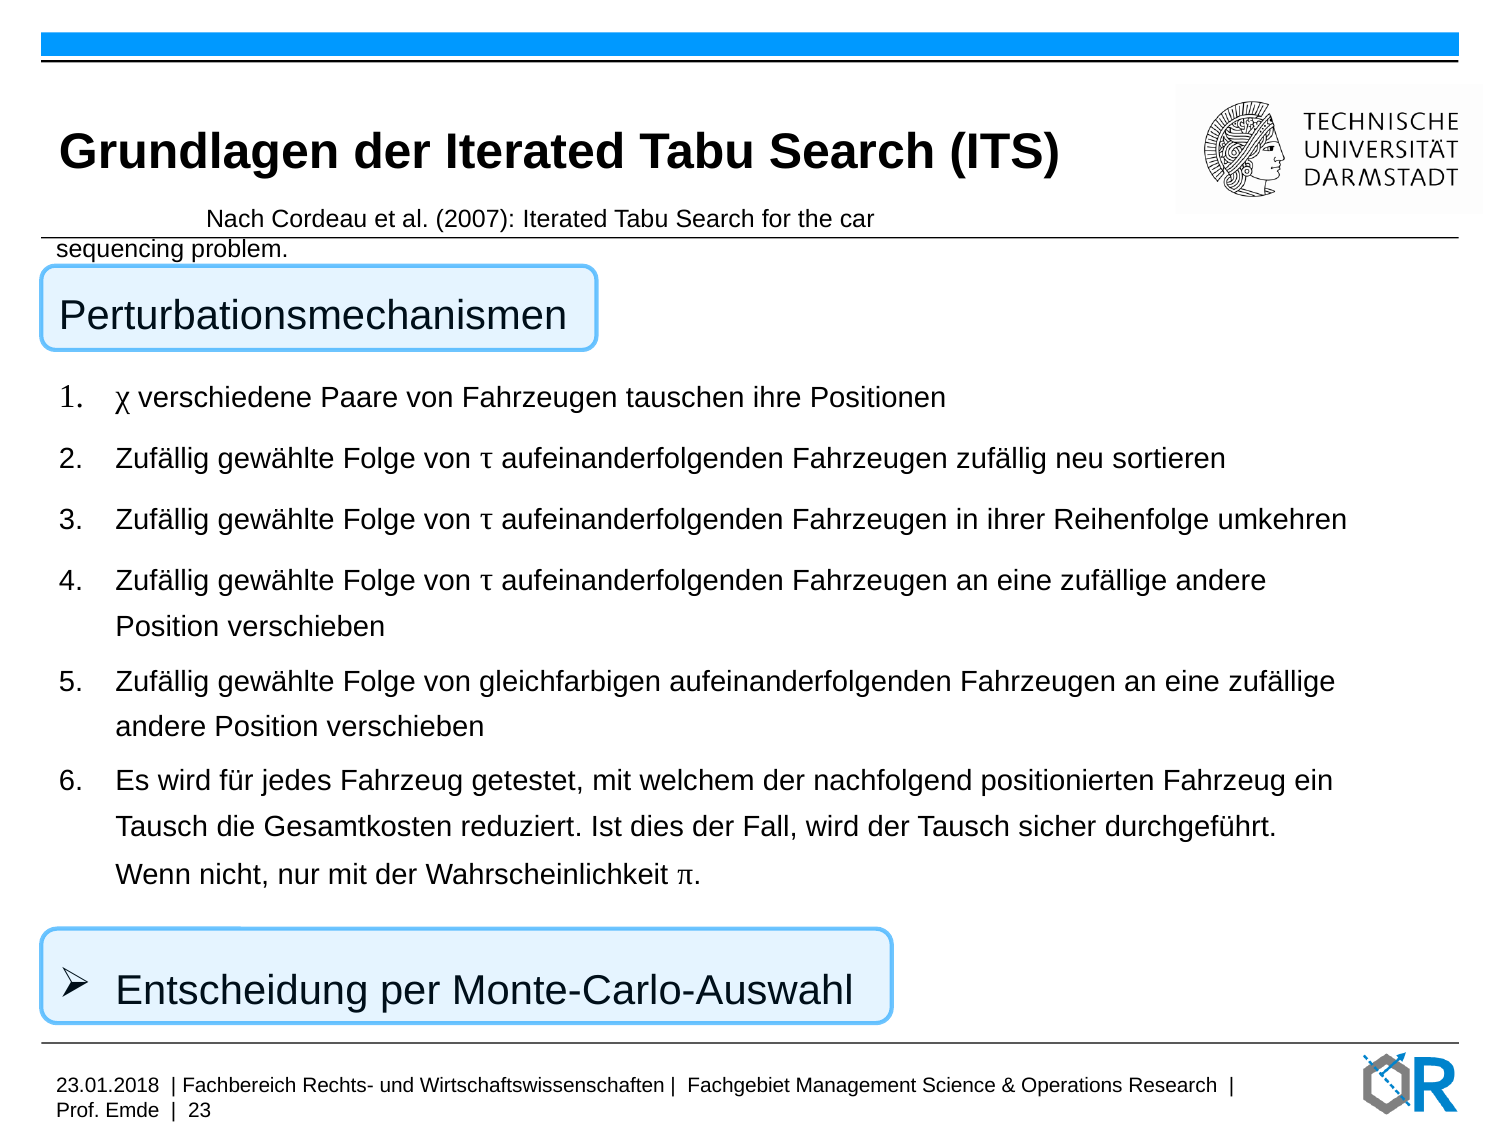

# Grundlagen der Iterated Tabu Search (ITS)
	Nach Cordeau et al. (2007): Iterated Tabu Search for the car sequencing problem.

Perturbationsmechanismen

χ verschiedene Paare von Fahrzeugen tauschen ihre Positionen
Zufällig gewählte Folge von τ aufeinanderfolgenden Fahrzeugen zufällig neu sortieren
Zufällig gewählte Folge von τ aufeinanderfolgenden Fahrzeugen in ihrer Reihenfolge umkehren
Zufällig gewählte Folge von τ aufeinanderfolgenden Fahrzeugen an eine zufällige andere Position verschieben
Zufällig gewählte Folge von gleichfarbigen aufeinanderfolgenden Fahrzeugen an eine zufällige andere Position verschieben
Es wird für jedes Fahrzeug getestet, mit welchem der nachfolgend positionierten Fahrzeug ein Tausch die Gesamtkosten reduziert. Ist dies der Fall, wird der Tausch sicher durchgeführt. Wenn nicht, nur mit der Wahrscheinlichkeit π.

Entscheidung per Monte-Carlo-Auswahl